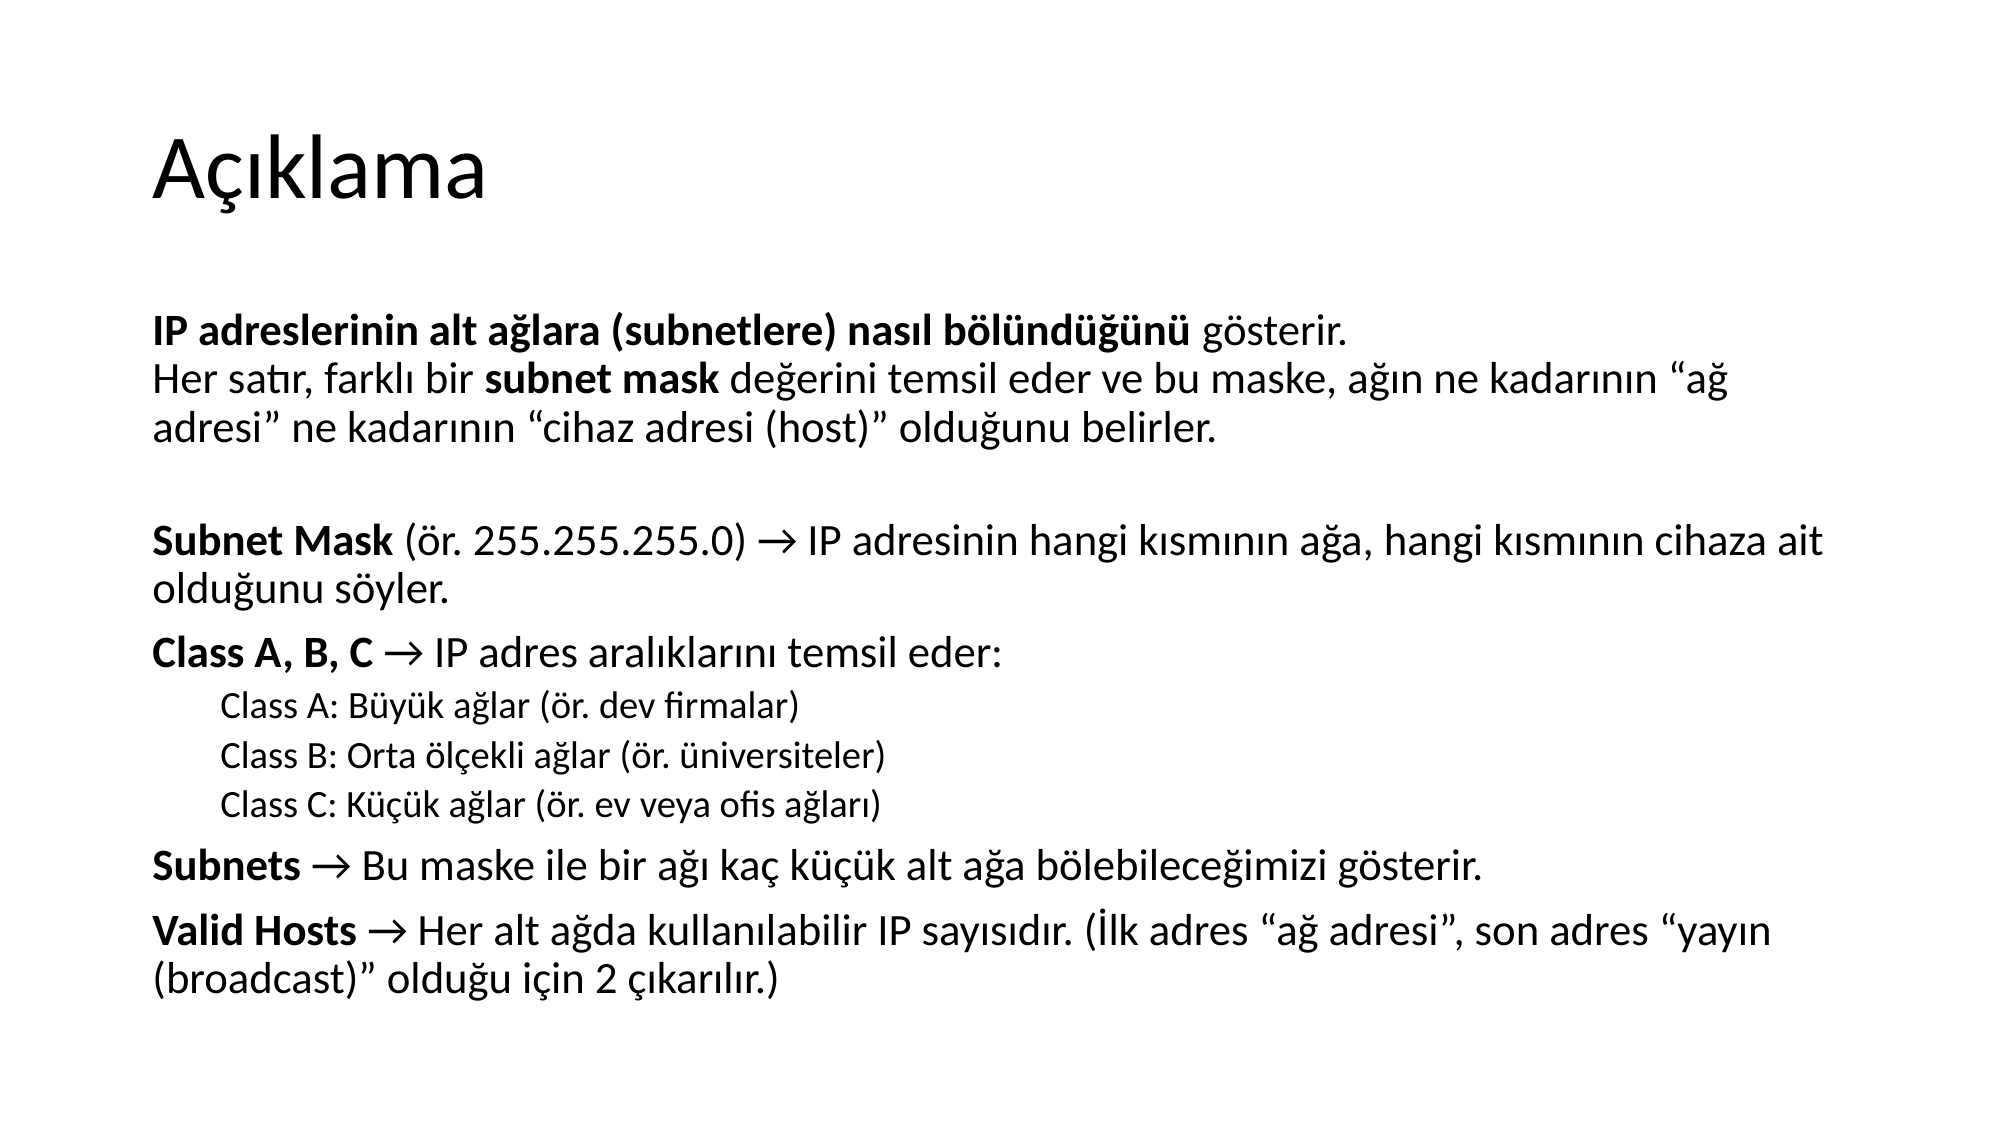

# Açıklama
IP adreslerinin alt ağlara (subnetlere) nasıl bölündüğünü gösterir.
Her satır, farklı bir subnet mask değerini temsil eder ve bu maske, ağın ne kadarının “ağ adresi” ne kadarının “cihaz adresi (host)” olduğunu belirler.
Subnet Mask (ör. 255.255.255.0) → IP adresinin hangi kısmının ağa, hangi kısmının cihaza ait olduğunu söyler.
Class A, B, C → IP adres aralıklarını temsil eder:
Class A: Büyük ağlar (ör. dev firmalar)
Class B: Orta ölçekli ağlar (ör. üniversiteler)
Class C: Küçük ağlar (ör. ev veya ofis ağları)
Subnets → Bu maske ile bir ağı kaç küçük alt ağa bölebileceğimizi gösterir.
Valid Hosts → Her alt ağda kullanılabilir IP sayısıdır. (İlk adres “ağ adresi”, son adres “yayın (broadcast)” olduğu için 2 çıkarılır.)